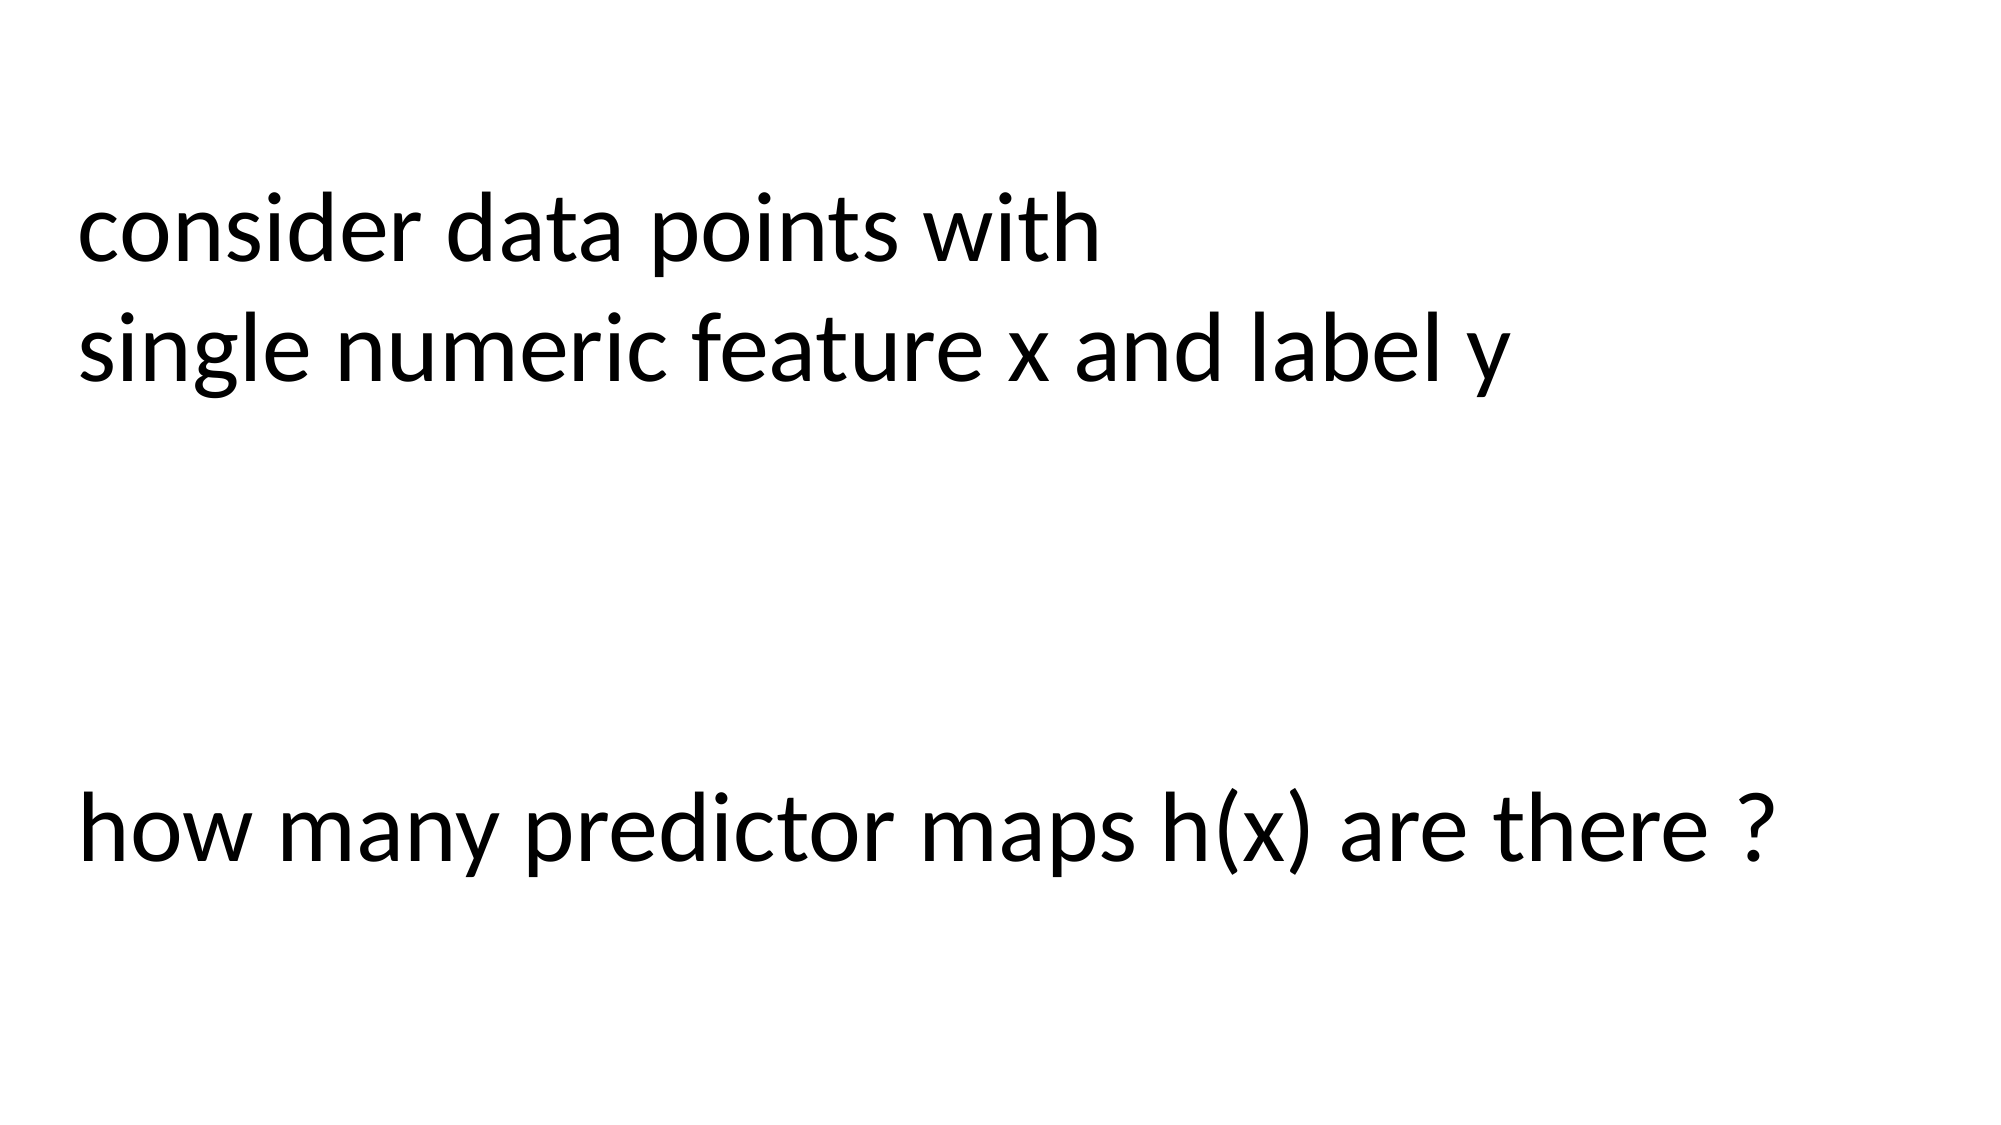

consider data points with
single numeric feature x and label y

how many predictor maps h(x) are there ?